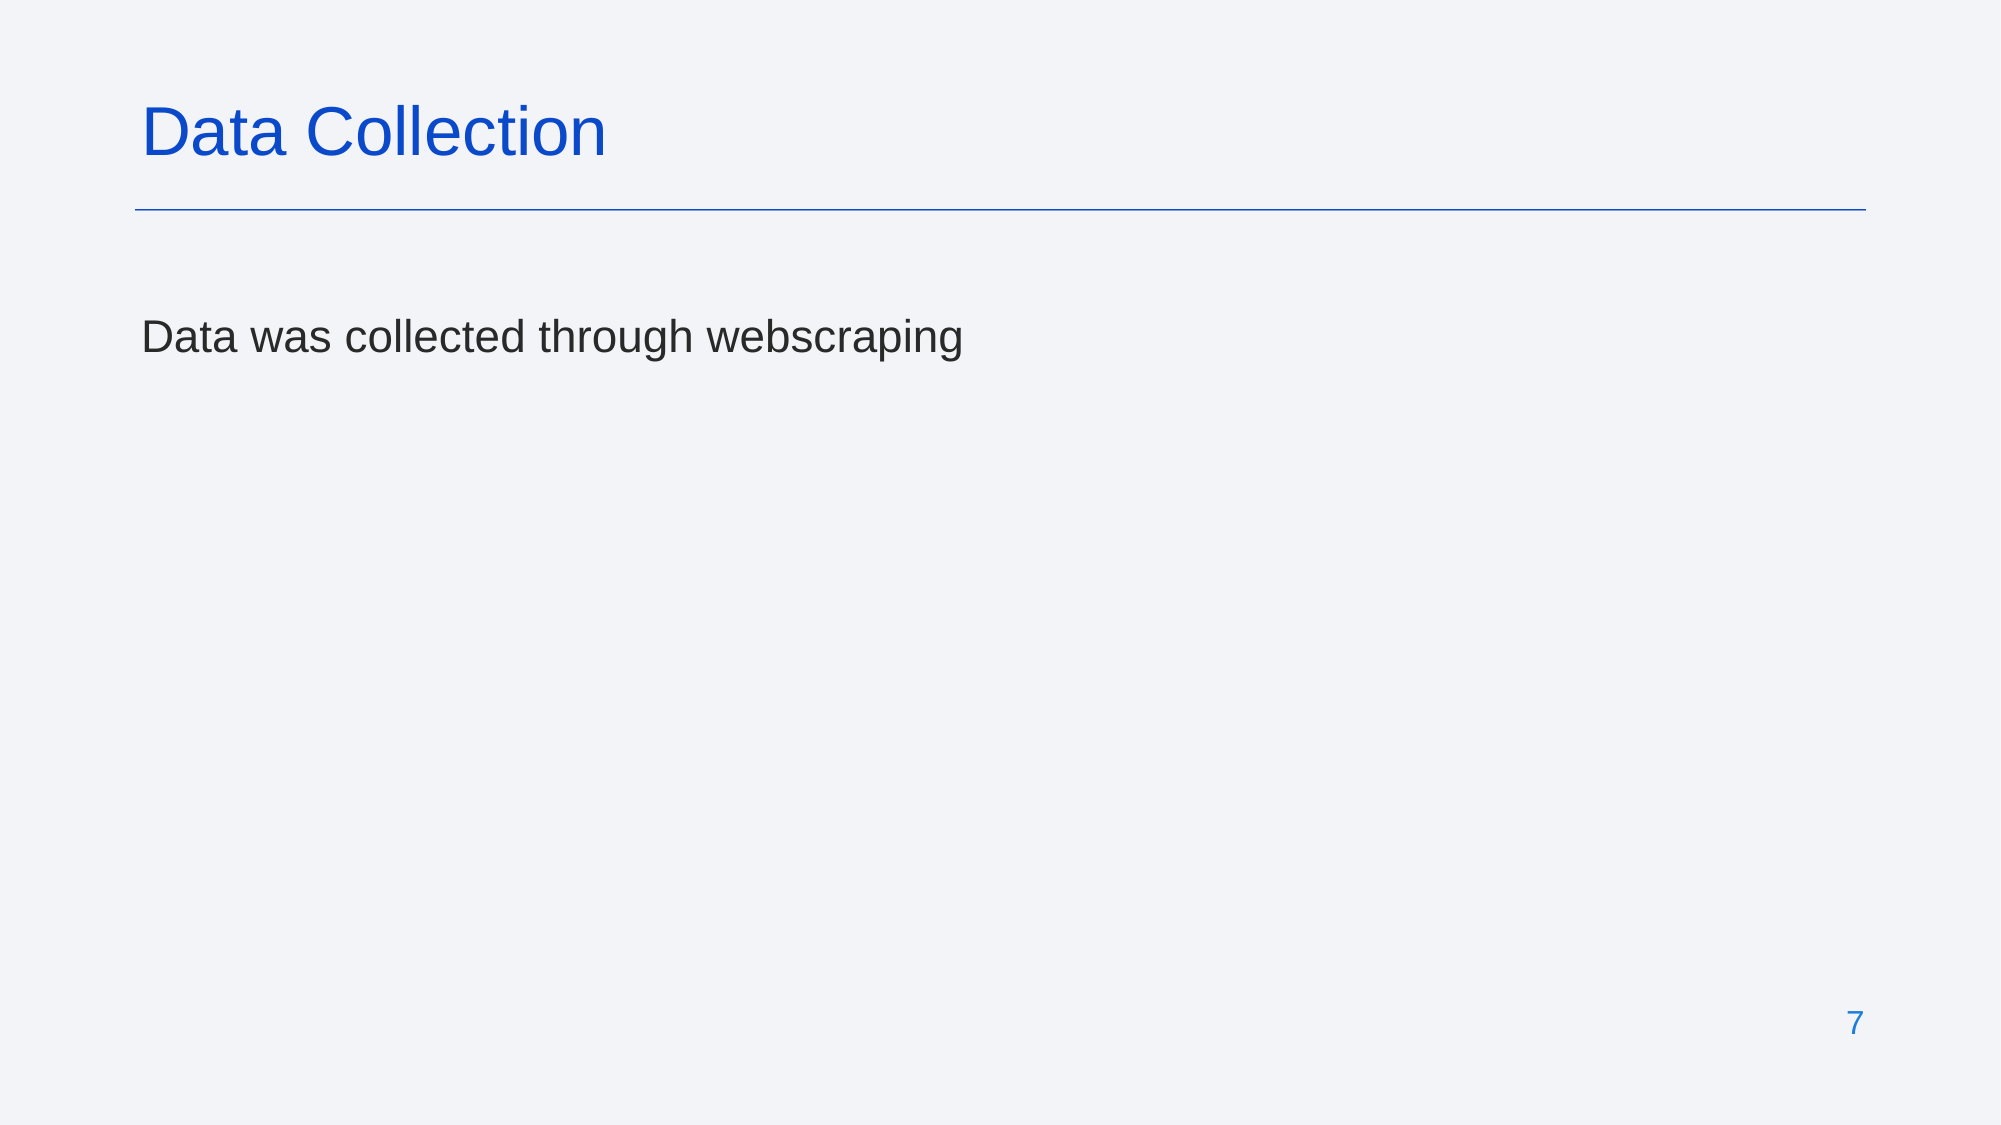

Data Collection
Data was collected through webscraping

7